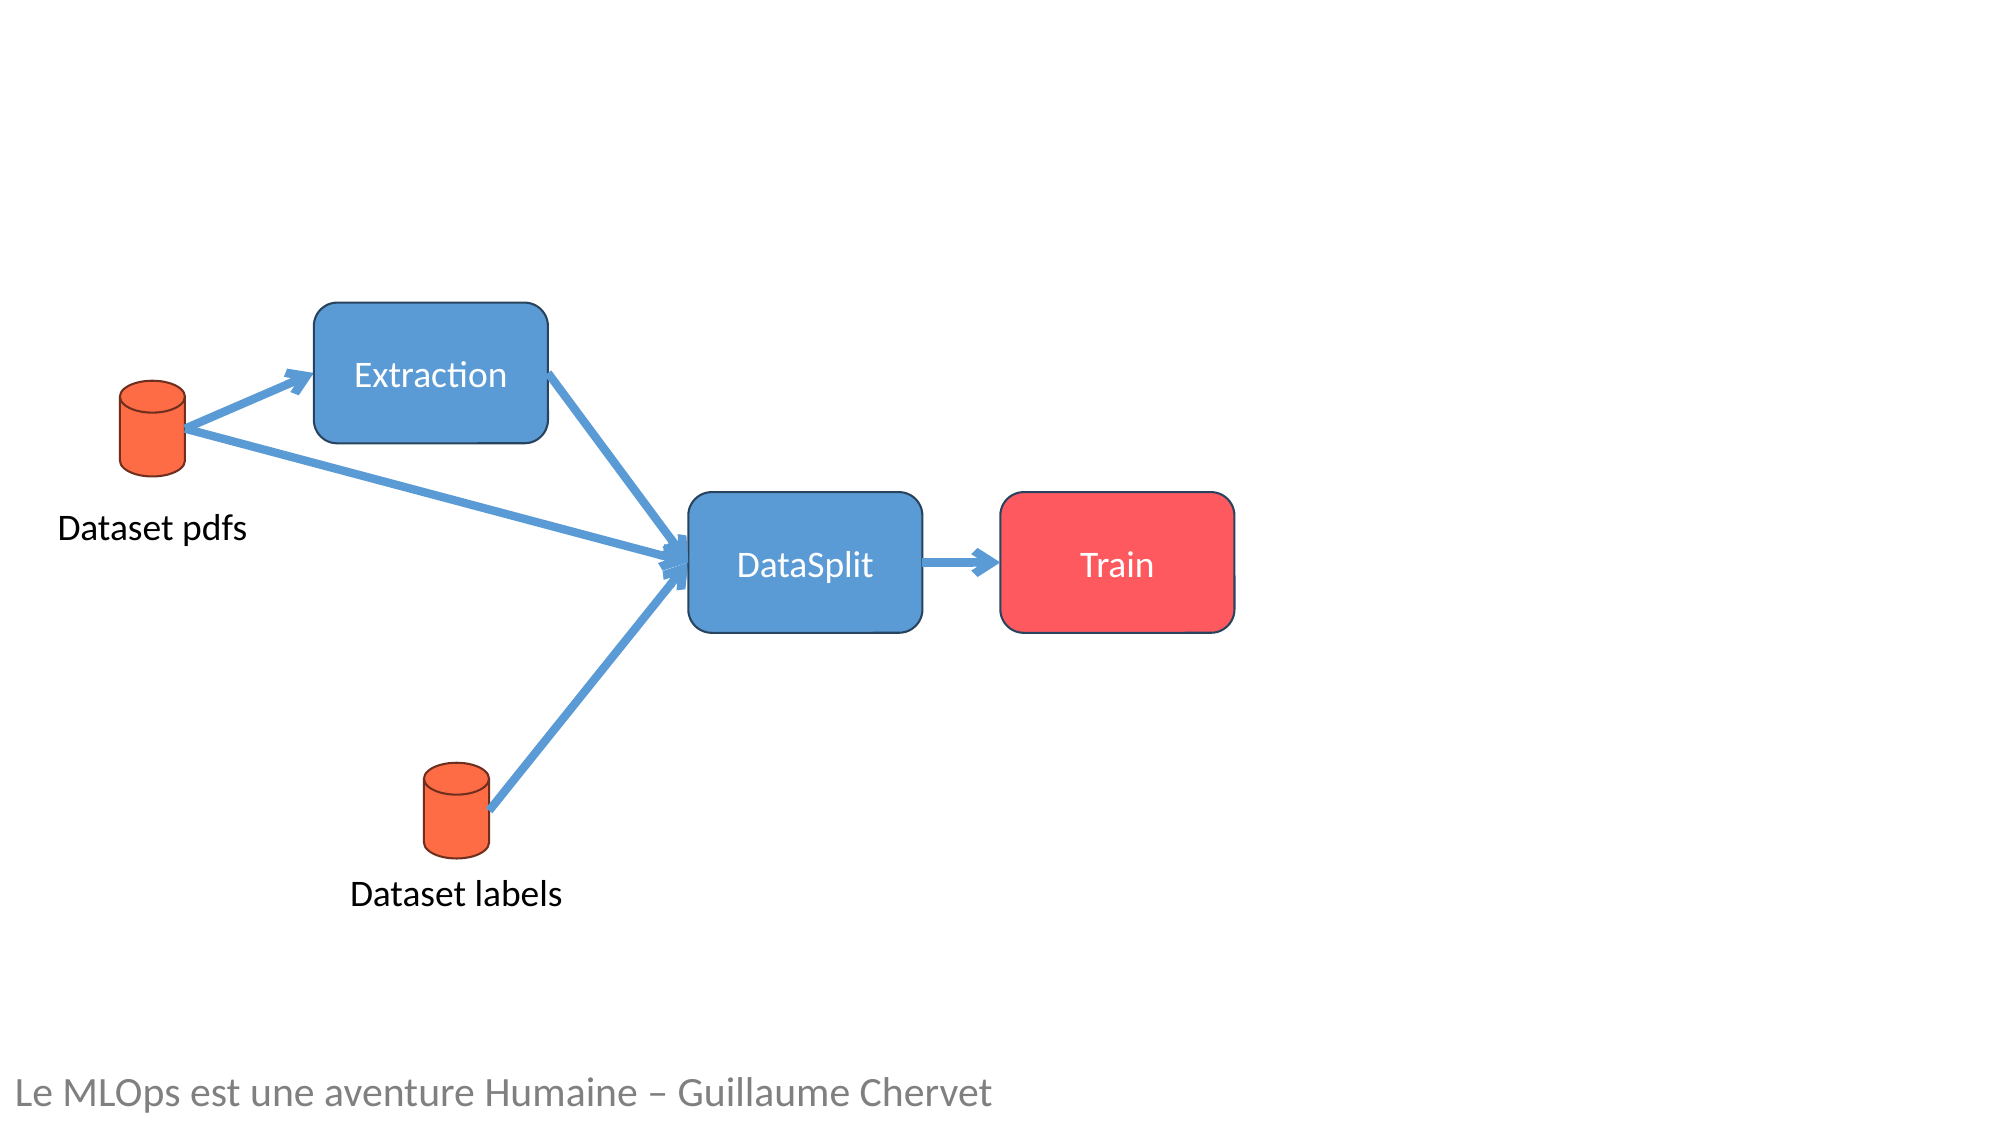

#
Extraction

DataSplit
Train
Dataset pdfs

Dataset labels

Le MLOps est une aventure Humaine – Guillaume Chervet